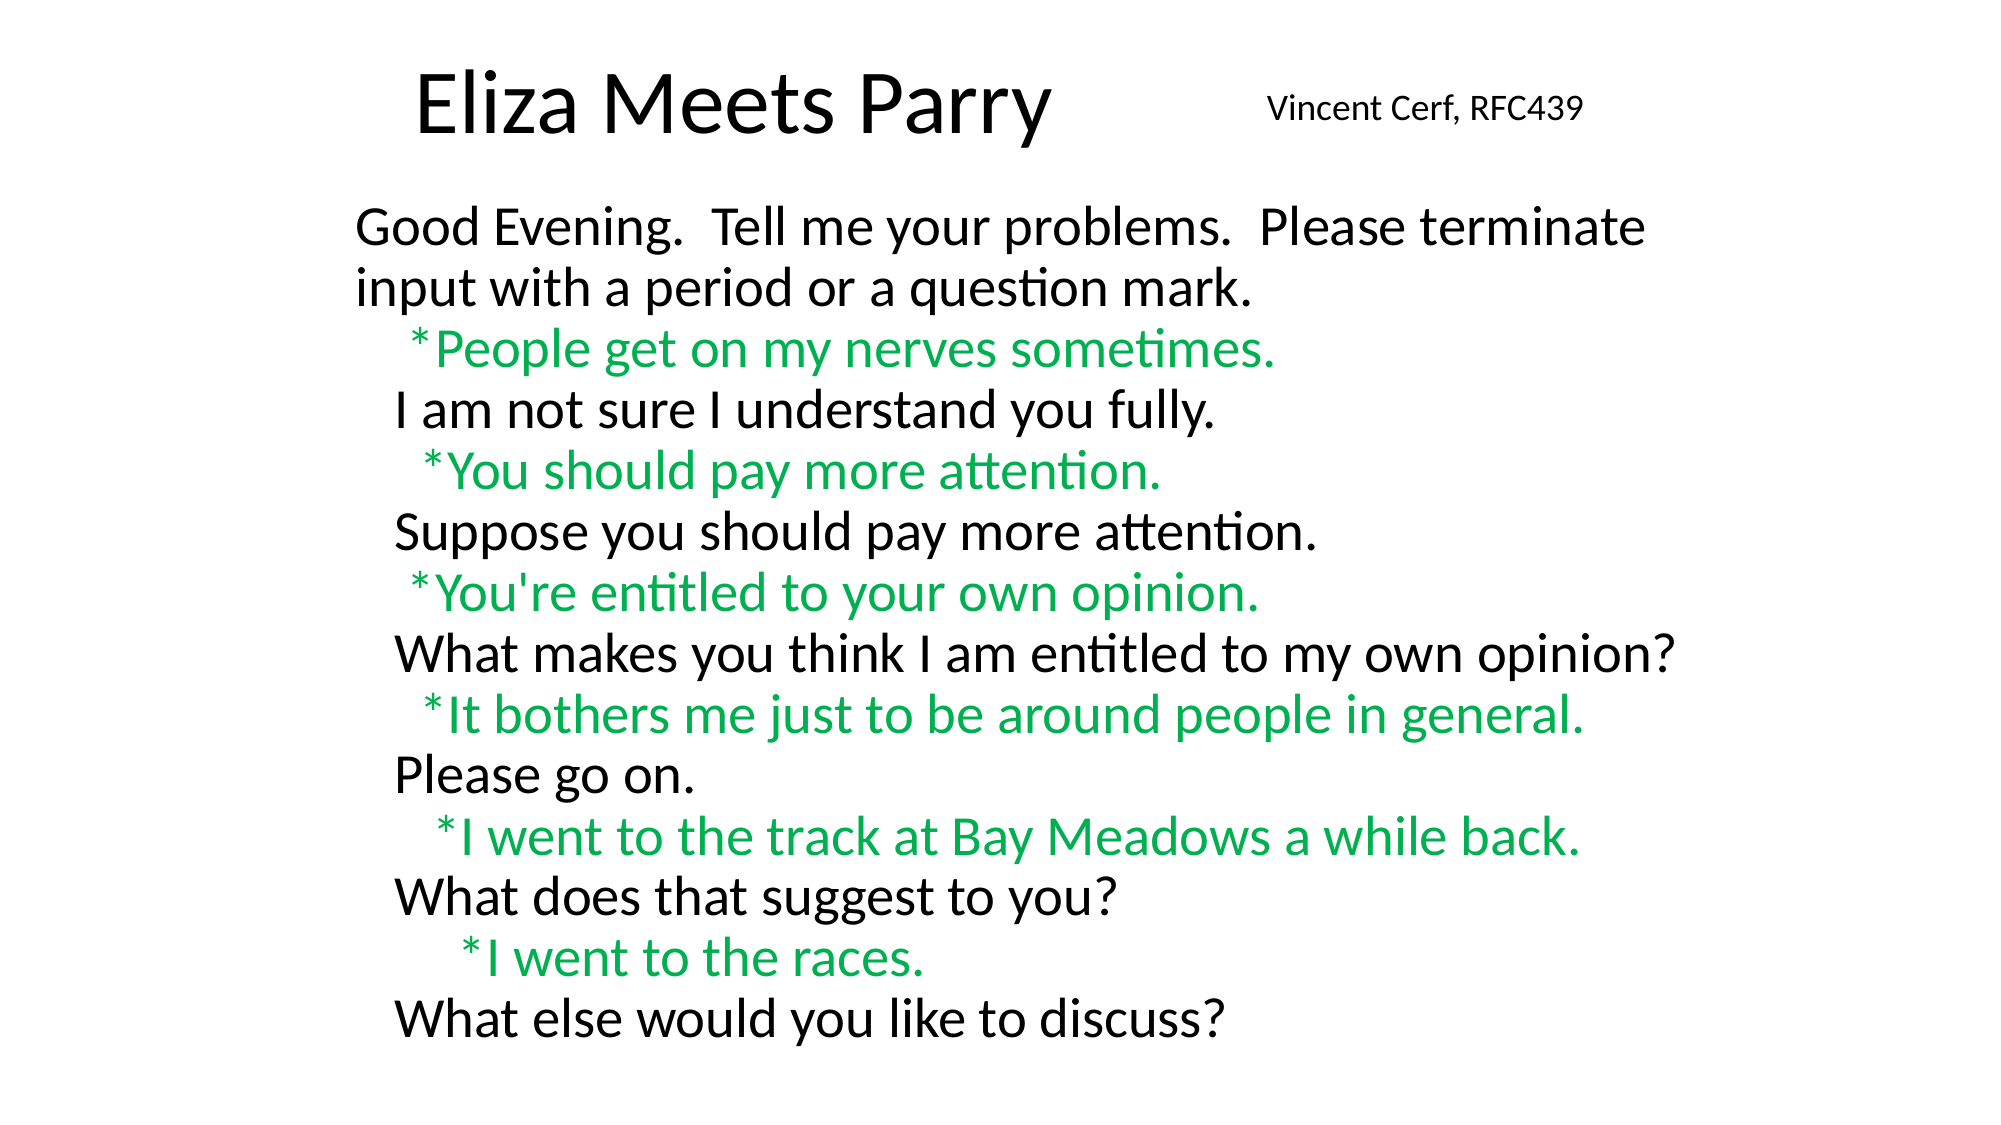

# Eliza Meets Parry
Vincent Cerf, RFC439
Good Evening.  Tell me your problems.  Please terminate input with a period or a question mark.
    *People get on my nerves sometimes.
   I am not sure I understand you fully.
     *You should pay more attention.
   Suppose you should pay more attention.
    *You're entitled to your own opinion.
   What makes you think I am entitled to my own opinion?
     *It bothers me just to be around people in general.
   Please go on.
      *I went to the track at Bay Meadows a while back.
   What does that suggest to you?
        *I went to the races.
   What else would you like to discuss?